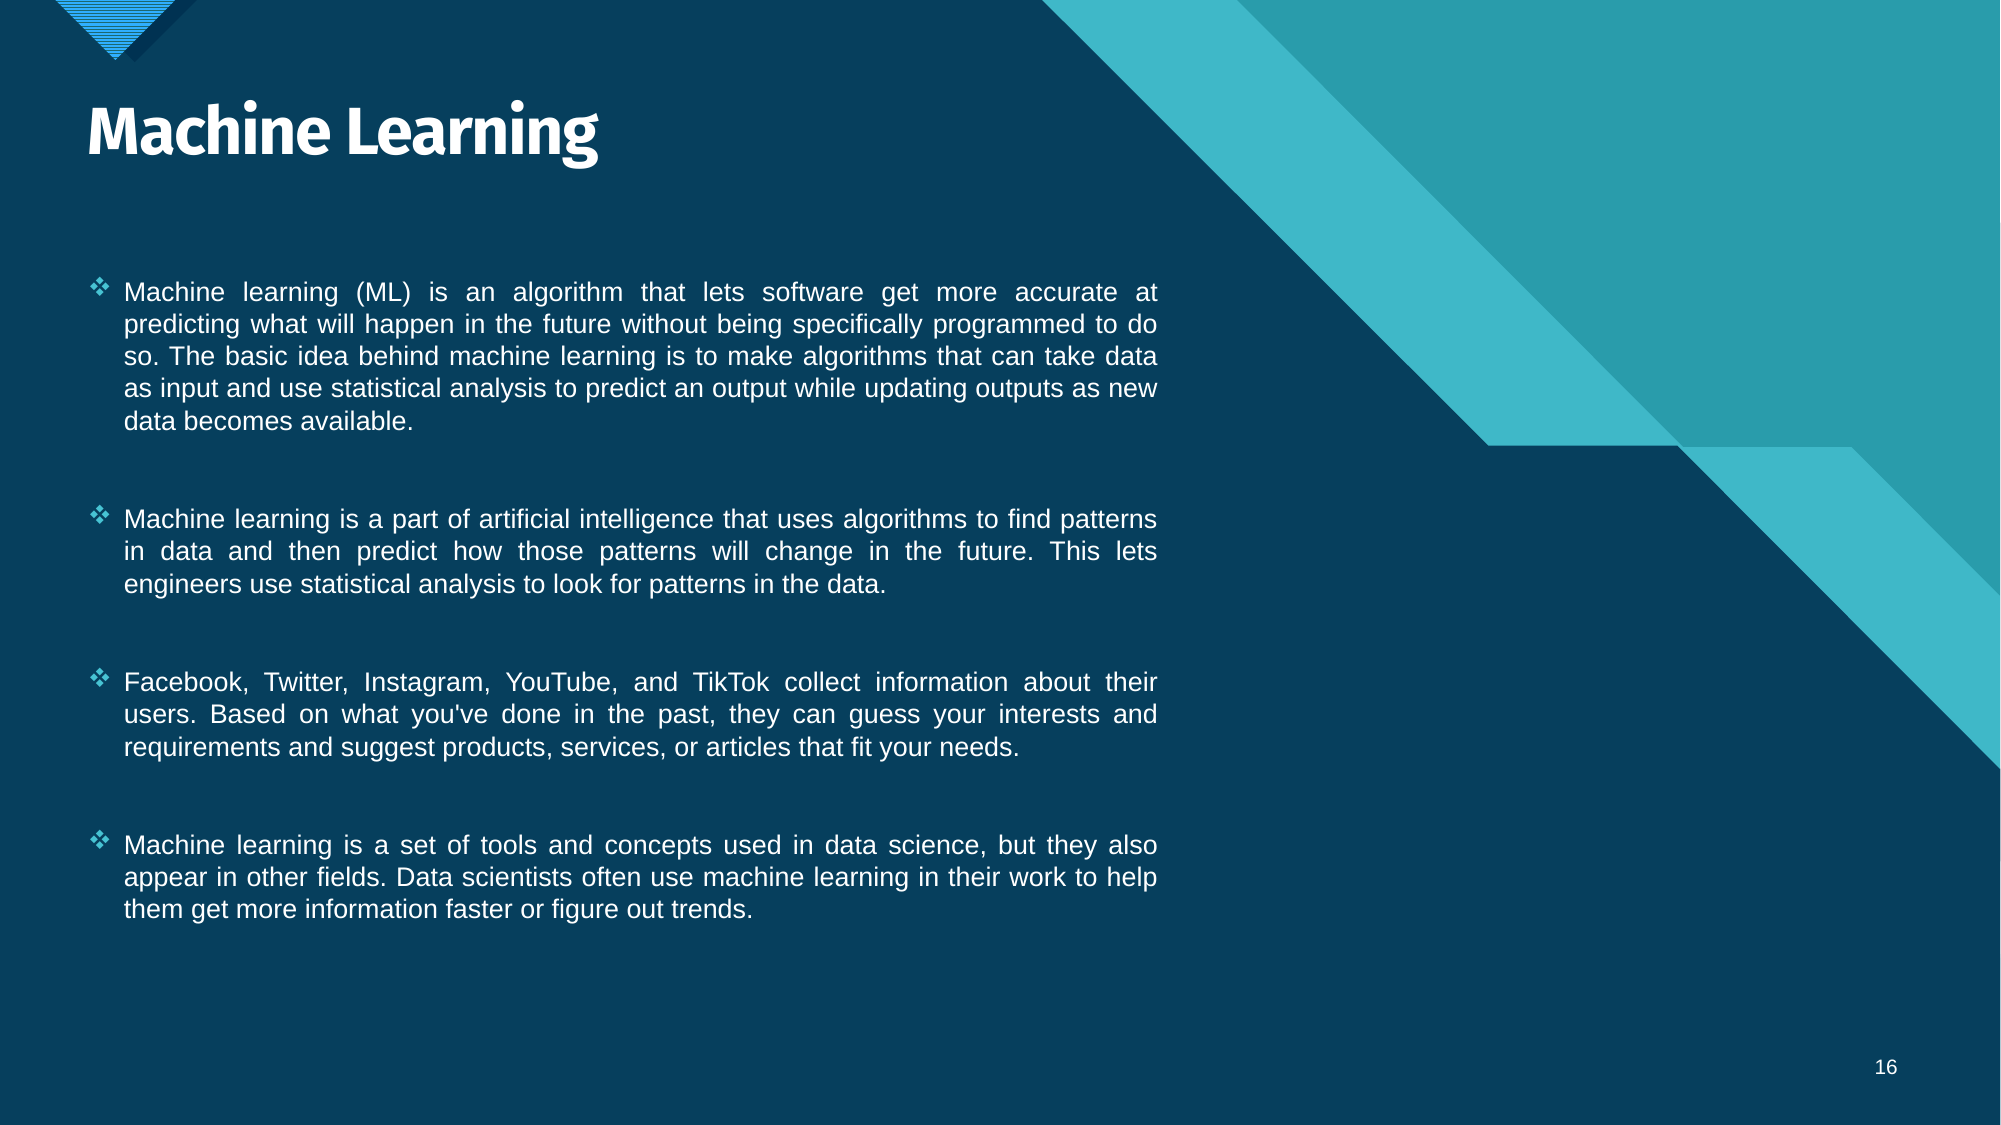

# Machine Learning
Machine learning (ML) is an algorithm that lets software get more accurate at predicting what will happen in the future without being specifically programmed to do so. The basic idea behind machine learning is to make algorithms that can take data as input and use statistical analysis to predict an output while updating outputs as new data becomes available.

Machine learning is a part of artificial intelligence that uses algorithms to find patterns in data and then predict how those patterns will change in the future. This lets engineers use statistical analysis to look for patterns in the data.

Facebook, Twitter, Instagram, YouTube, and TikTok collect information about their users. Based on what you've done in the past, they can guess your interests and requirements and suggest products, services, or articles that fit your needs.

Machine learning is a set of tools and concepts used in data science, but they also appear in other fields. Data scientists often use machine learning in their work to help them get more information faster or figure out trends.

16